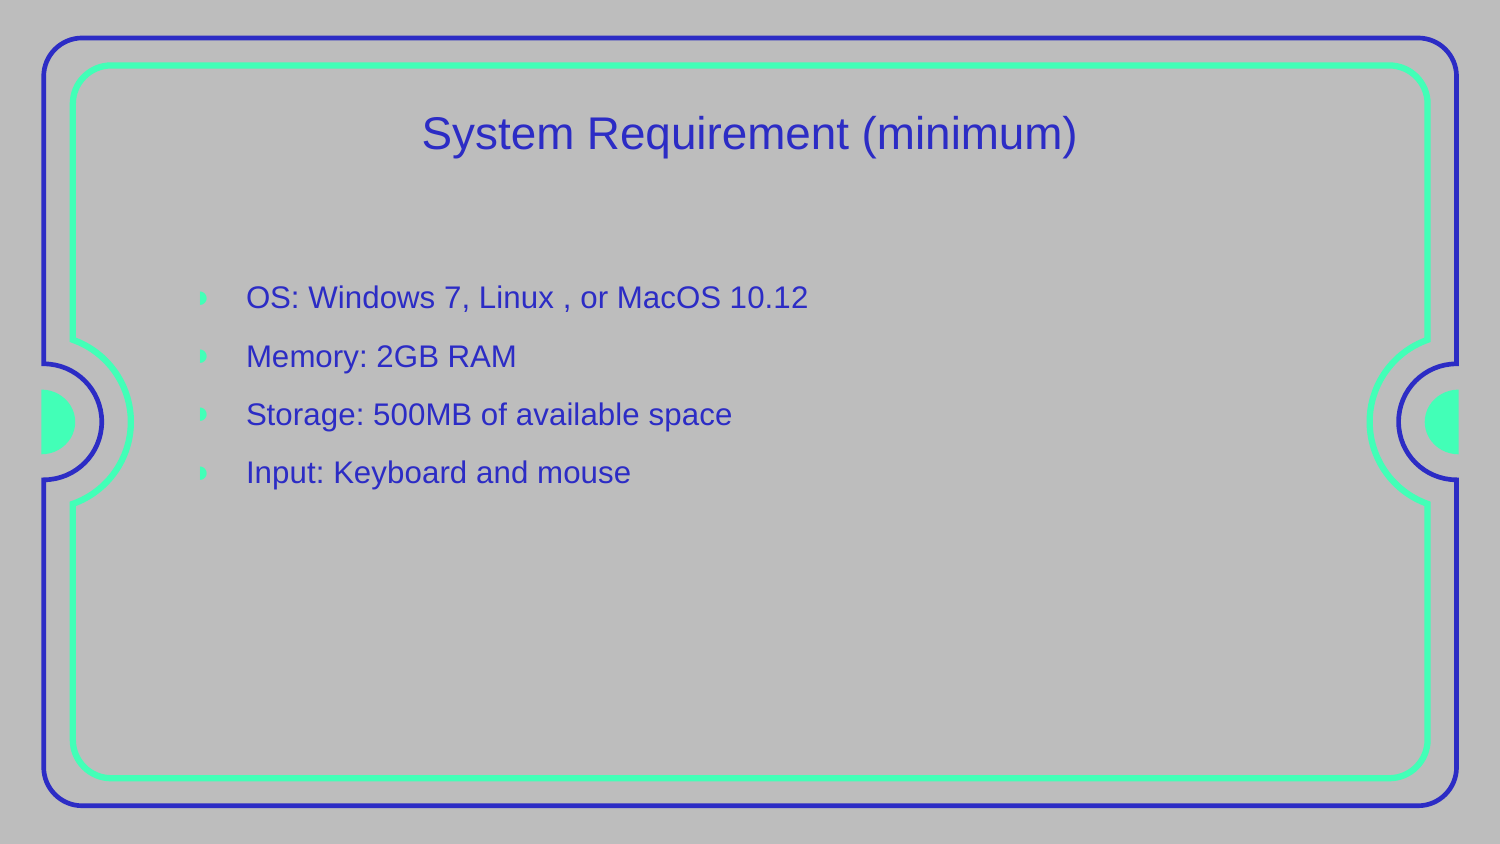

# System Requirement (minimum)
OS: Windows 7, Linux , or MacOS 10.12
Memory: 2GB RAM
Storage: 500MB of available space
Input: Keyboard and mouse